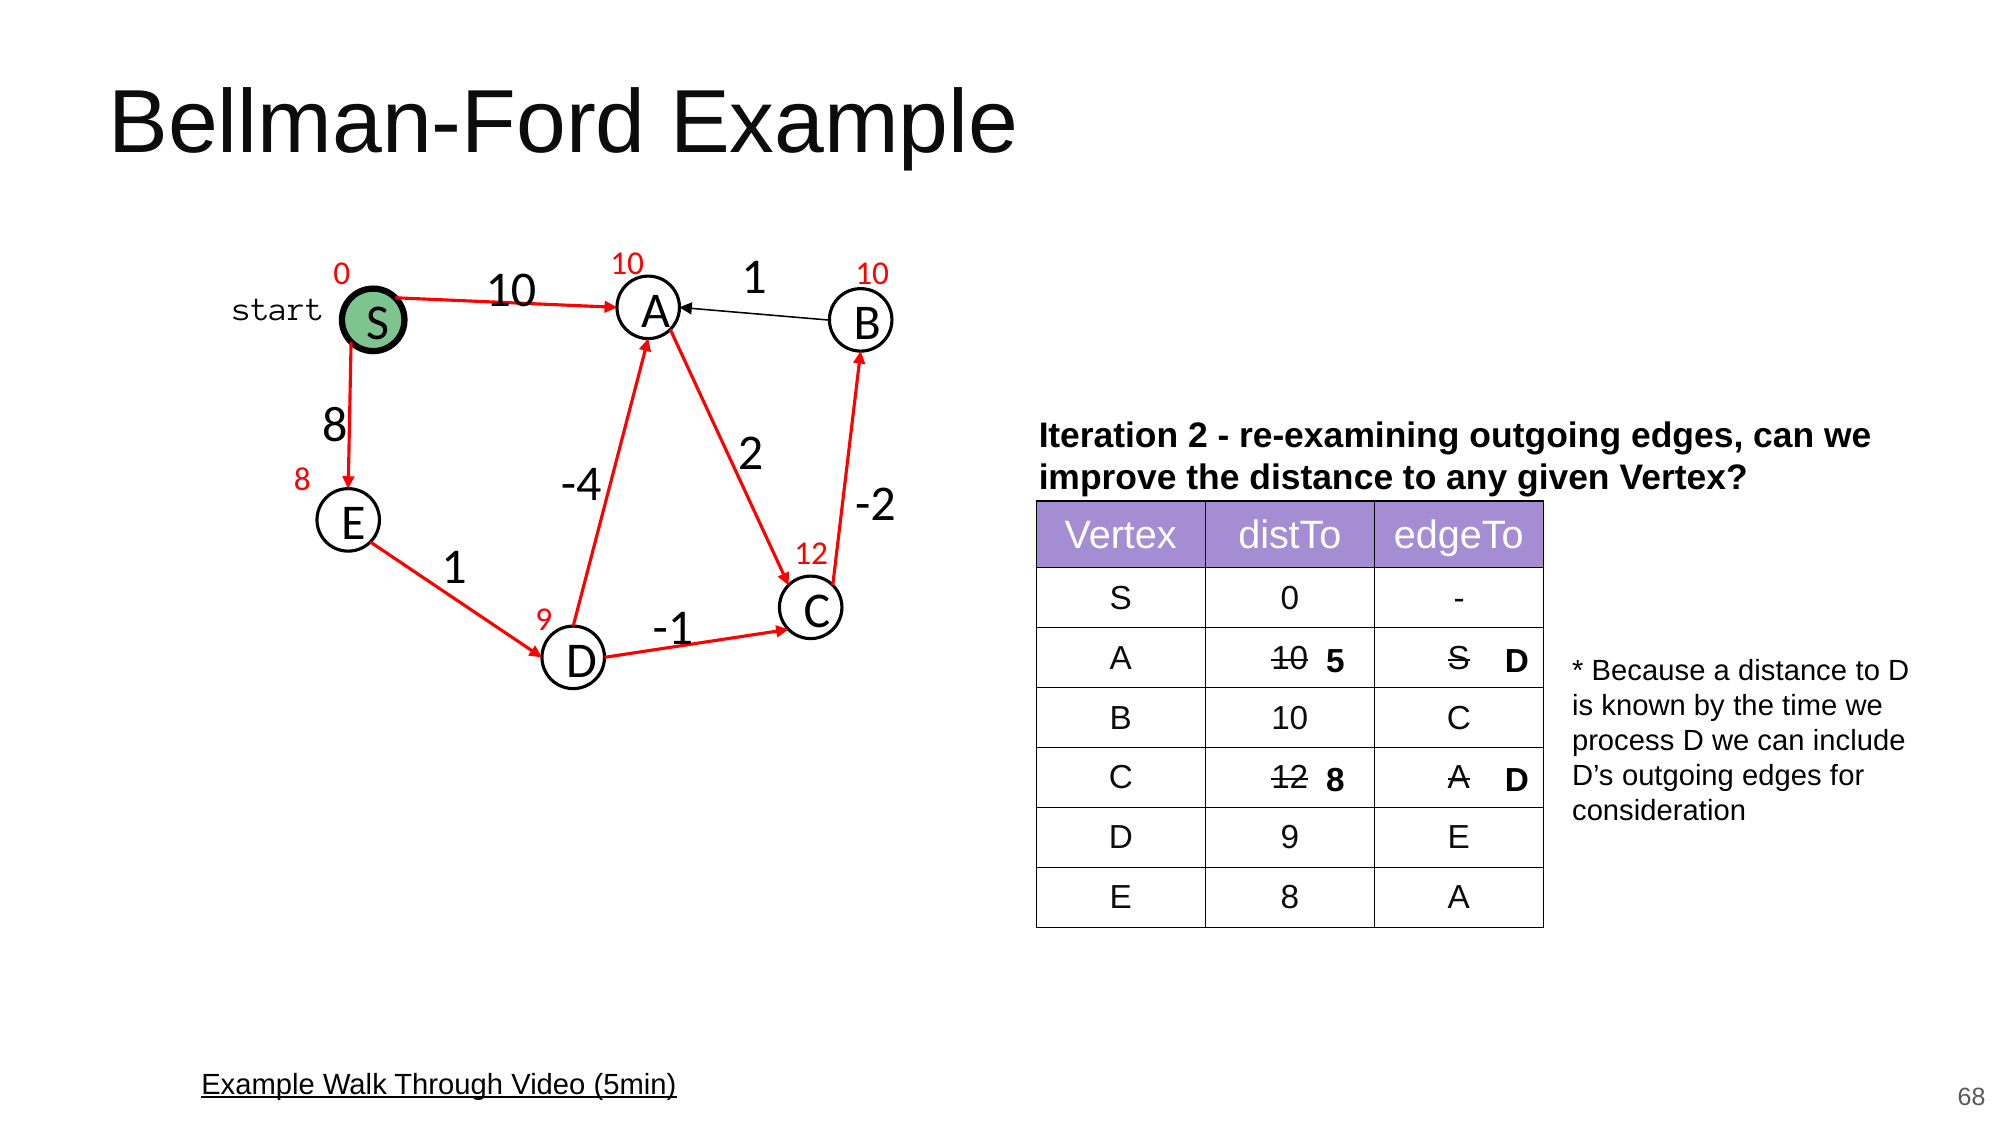

# Bellman-Ford Example
10
1
0
10
10
A
S
B
8
2
-4
8
-2
E
12
1
C
-1
9
D
start
Iteration 2 - re-examining outgoing edges, can we improve the distance to any given Vertex?
| Vertex | distTo | edgeTo |
| --- | --- | --- |
| S | 0 | - |
| A | 10 | S |
| B | 10 | C |
| C | 12 | A |
| D | 9 | E |
| E | 8 | A |
5
D
* Because a distance to D is known by the time we process D we can include D’s outgoing edges for consideration
8
D
68
Example Walk Through Video (5min)